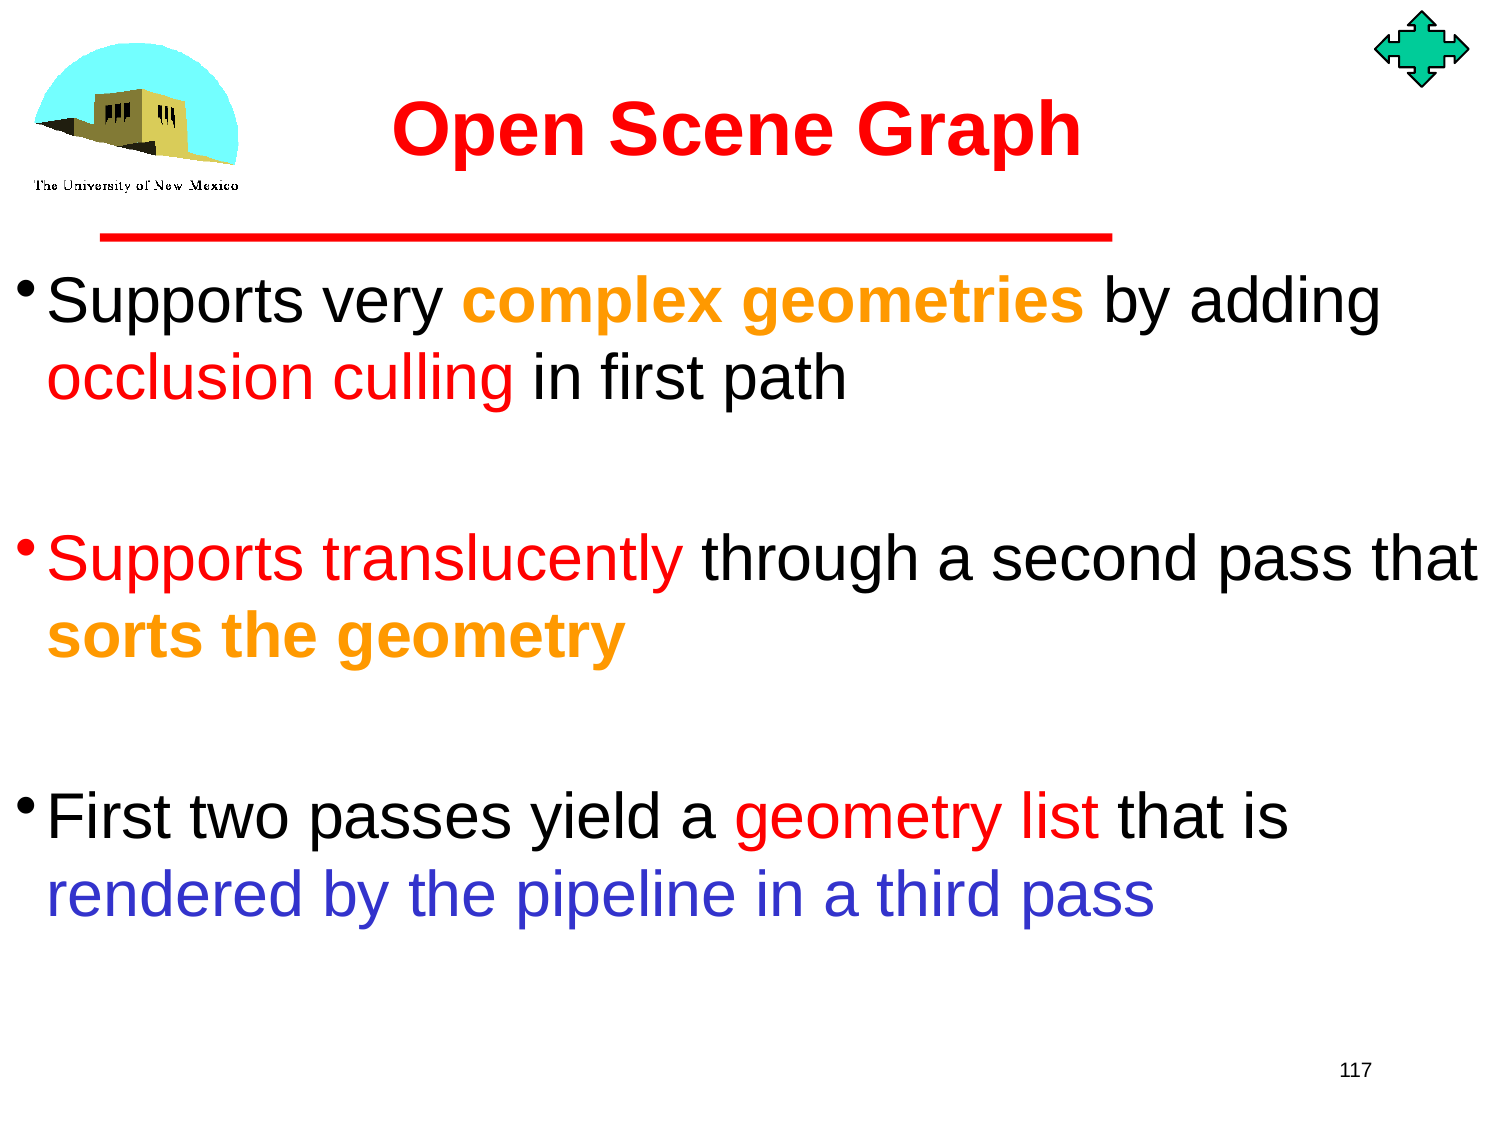

Open Scene Graph

Supports very complex geometries by adding occlusion culling in first path

Supports translucently through a second pass that sorts the geometry

First two passes yield a geometry list that is rendered by the pipeline in a third pass
117